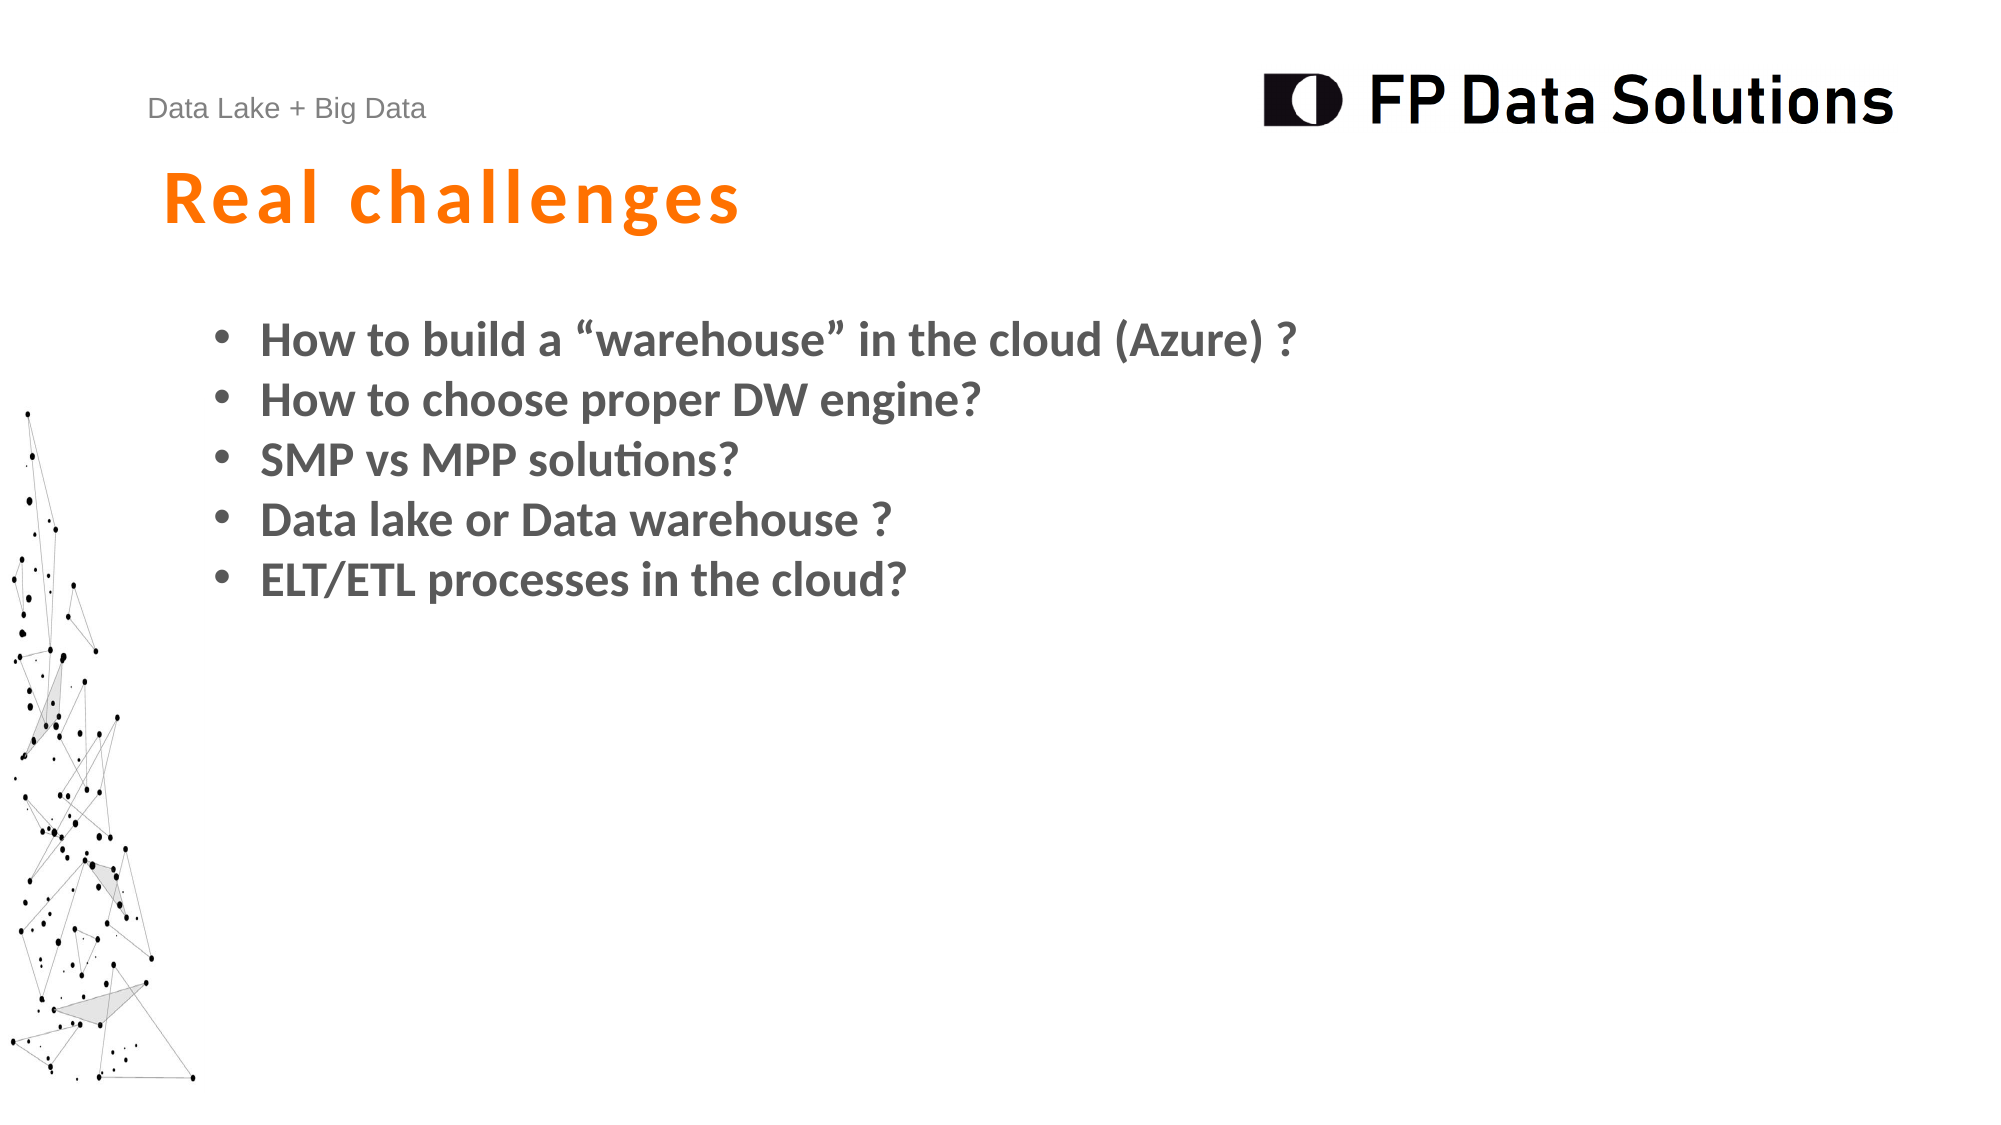

Real challenges
How to build a “warehouse” in the cloud (Azure) ?
How to choose proper DW engine?
SMP vs MPP solutions?
Data lake or Data warehouse ?
ELT/ETL processes in the cloud?